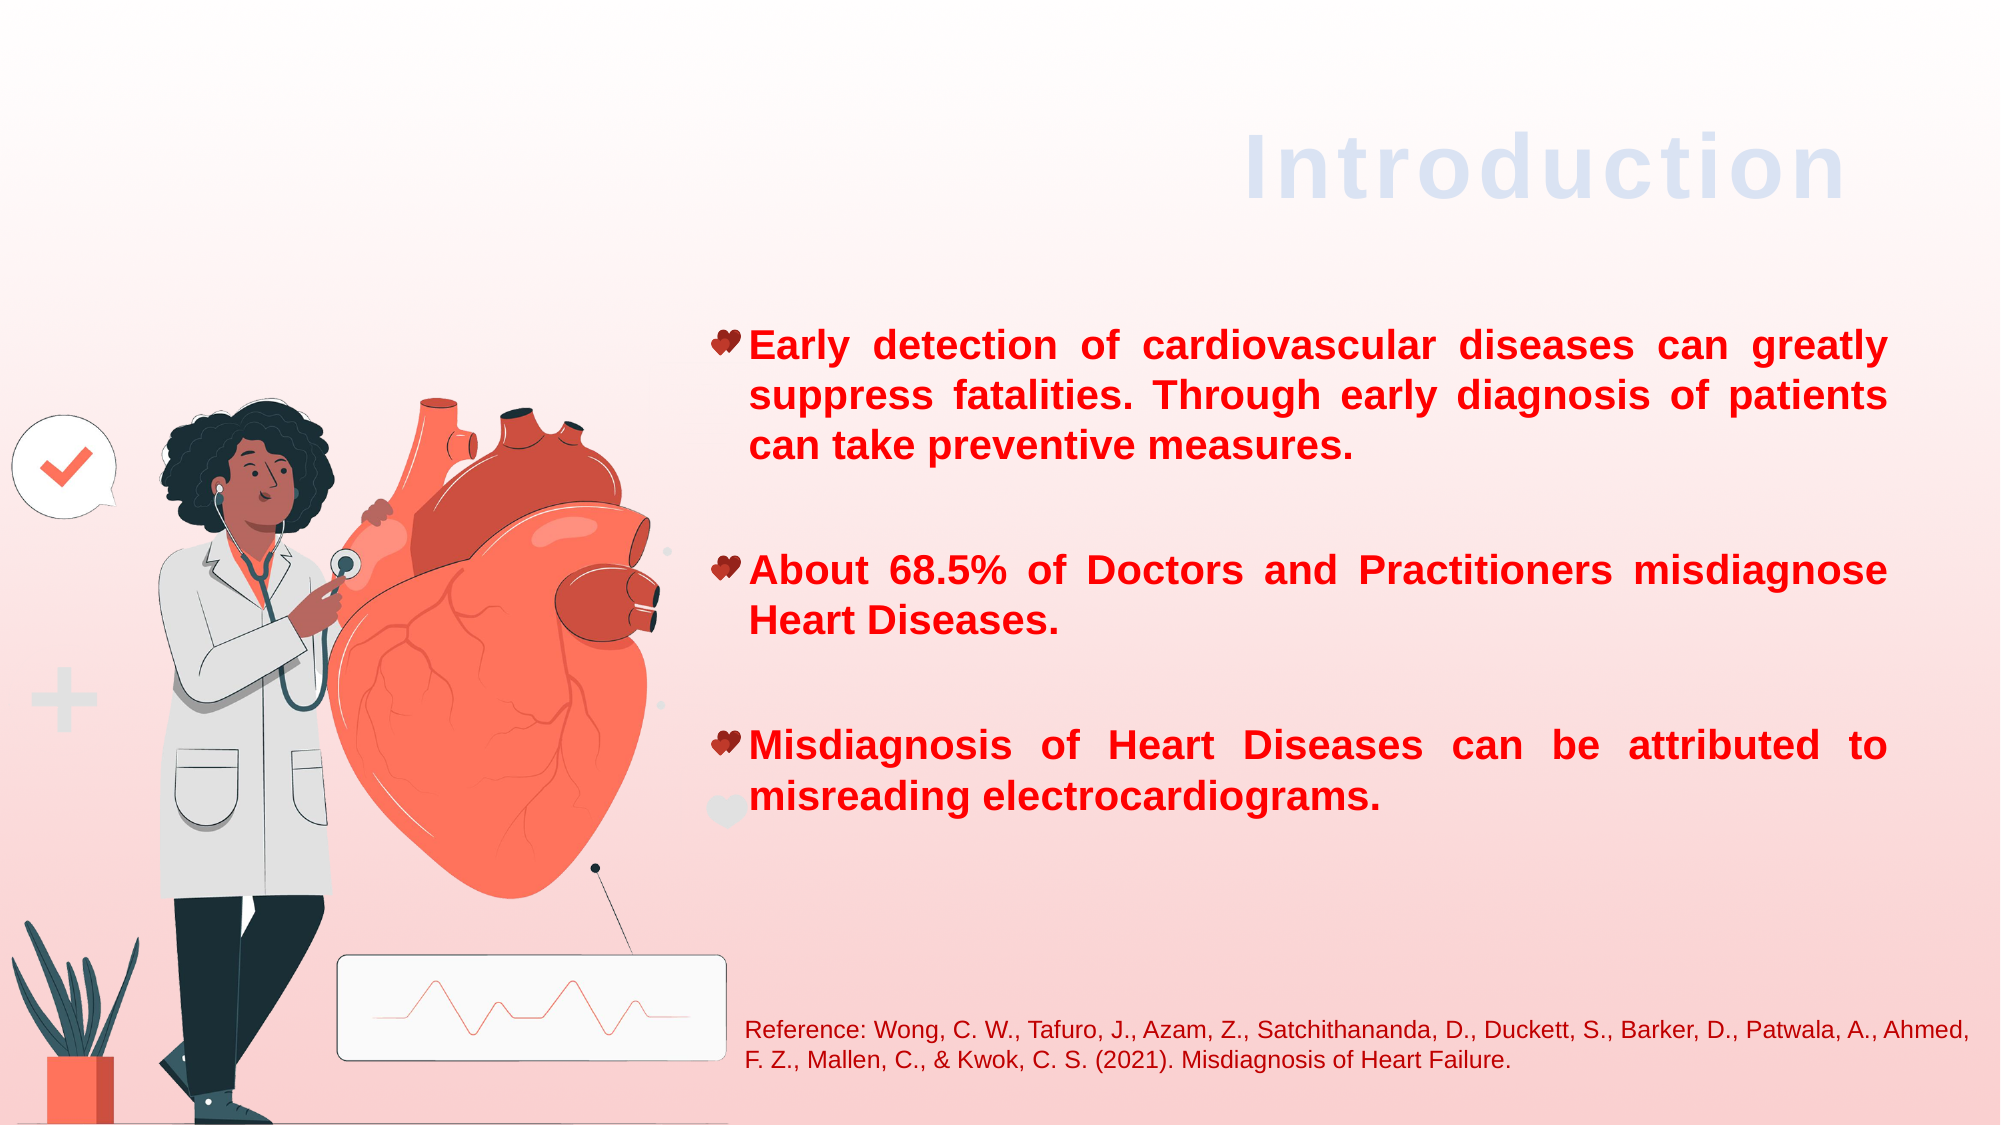

# Introduction

Early detection of cardiovascular diseases can greatly suppress fatalities. Through early diagnosis of patients can take preventive measures.

About 68.5% of Doctors and Practitioners misdiagnose Heart Diseases.

Misdiagnosis of Heart Diseases can be attributed to misreading electrocardiograms.

Reference: Wong, C. W., Tafuro, J., Azam, Z., Satchithananda, D., Duckett, S., Barker, D., Patwala, A., Ahmed, F. Z., Mallen, C., & Kwok, C. S. (2021). Misdiagnosis of Heart Failure.